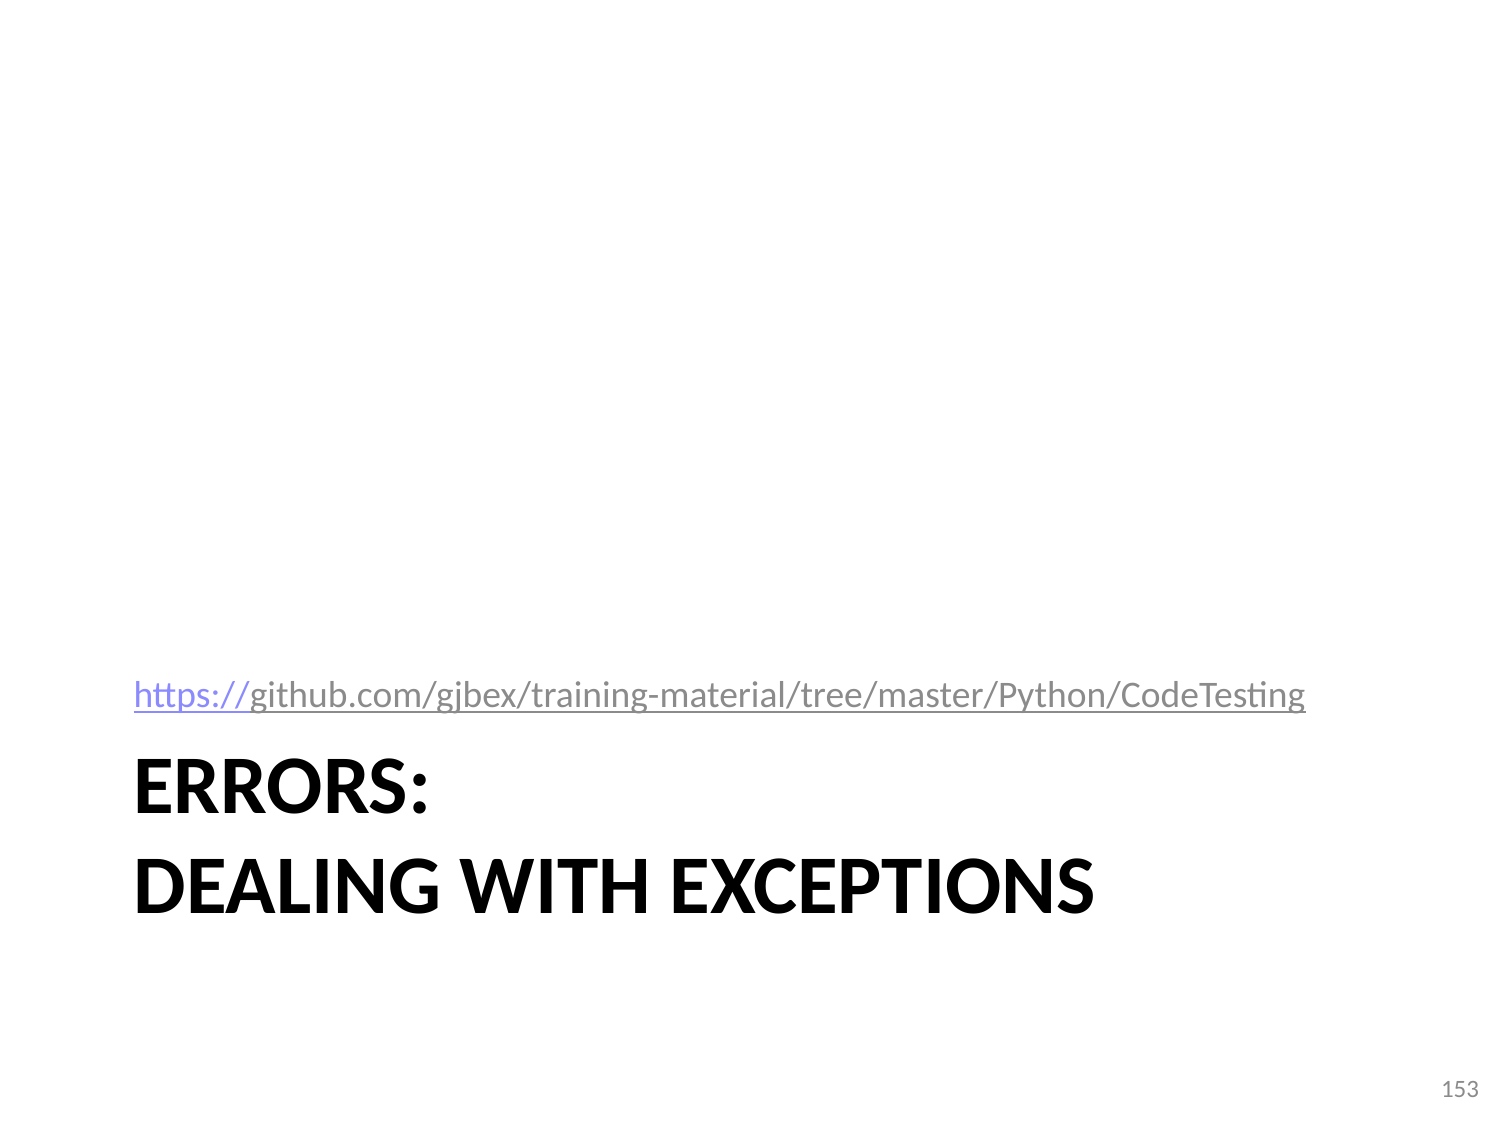

https://github.com/gjbex/training-material/tree/master/Python/CodeTesting
# Errors: dealing with exceptions
153